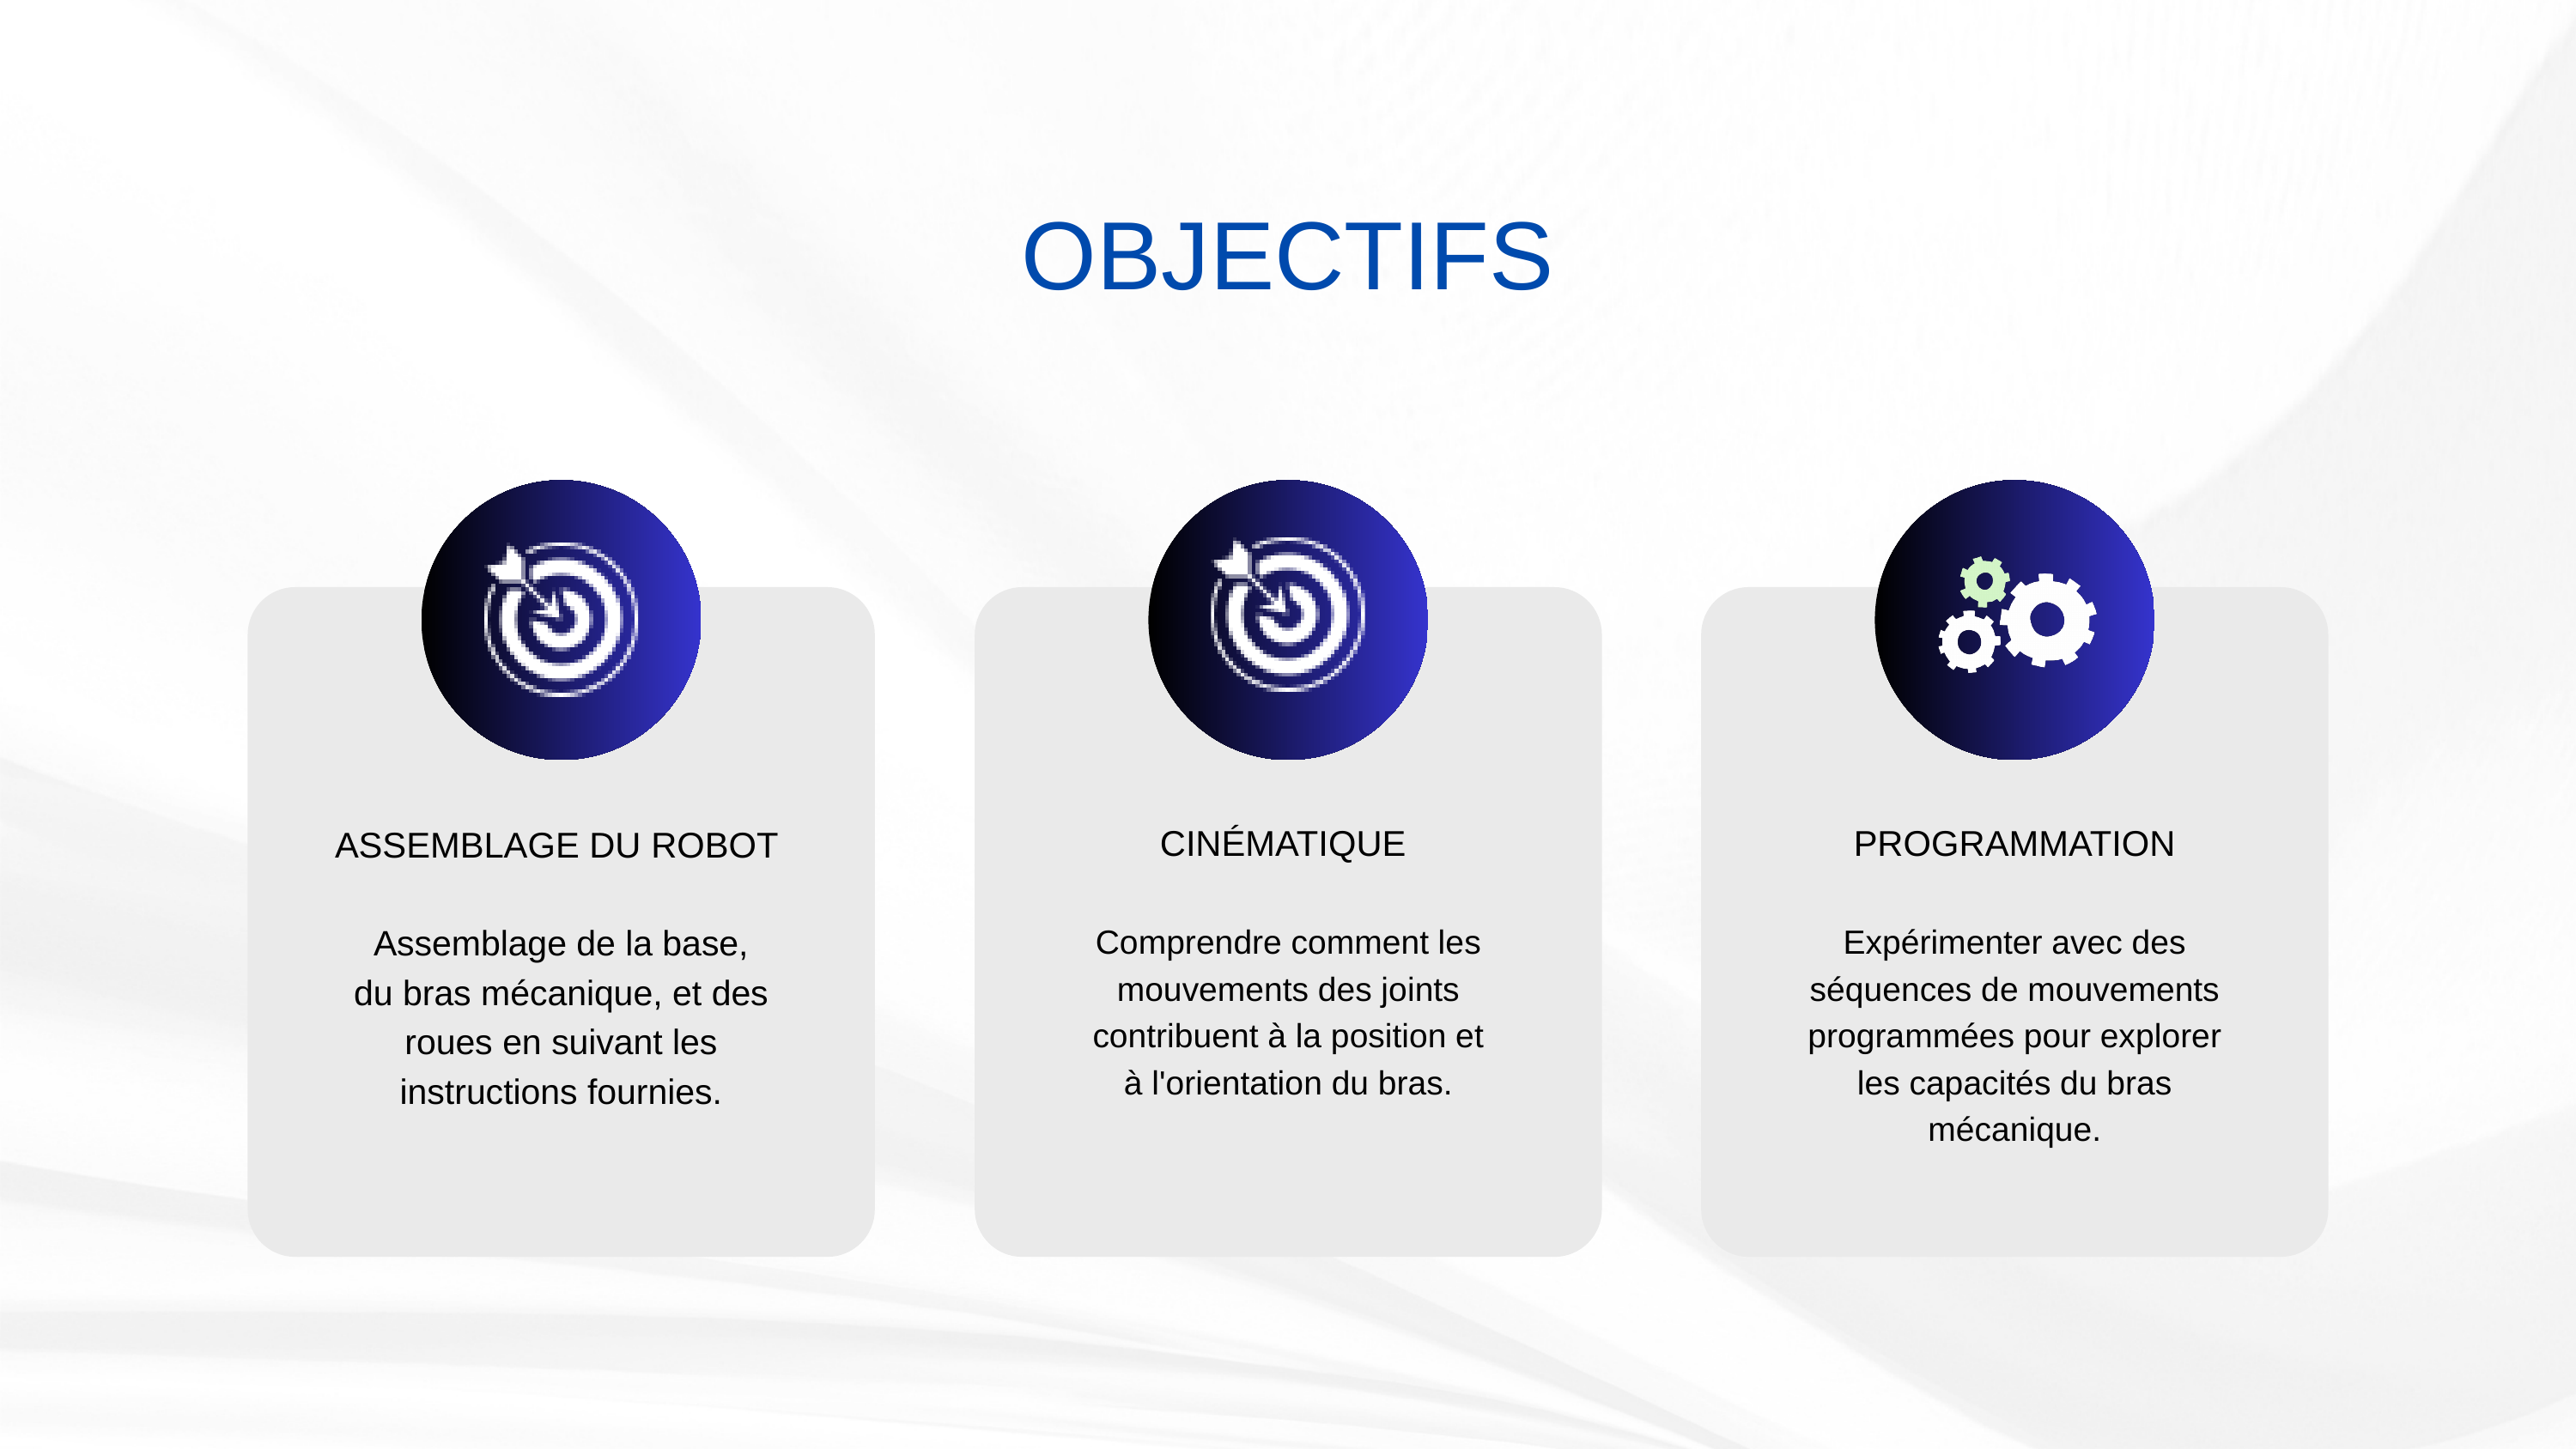

OBJECTIFS

CINÉMATIQUE
PROGRAMMATION
ASSEMBLAGE DU ROBOT
Assemblage de la base, du bras mécanique, et des roues en suivant les instructions fournies.
Comprendre comment les mouvements des joints contribuent à la position et à l'orientation du bras.
Expérimenter avec des séquences de mouvements programmées pour explorer les capacités du bras mécanique.